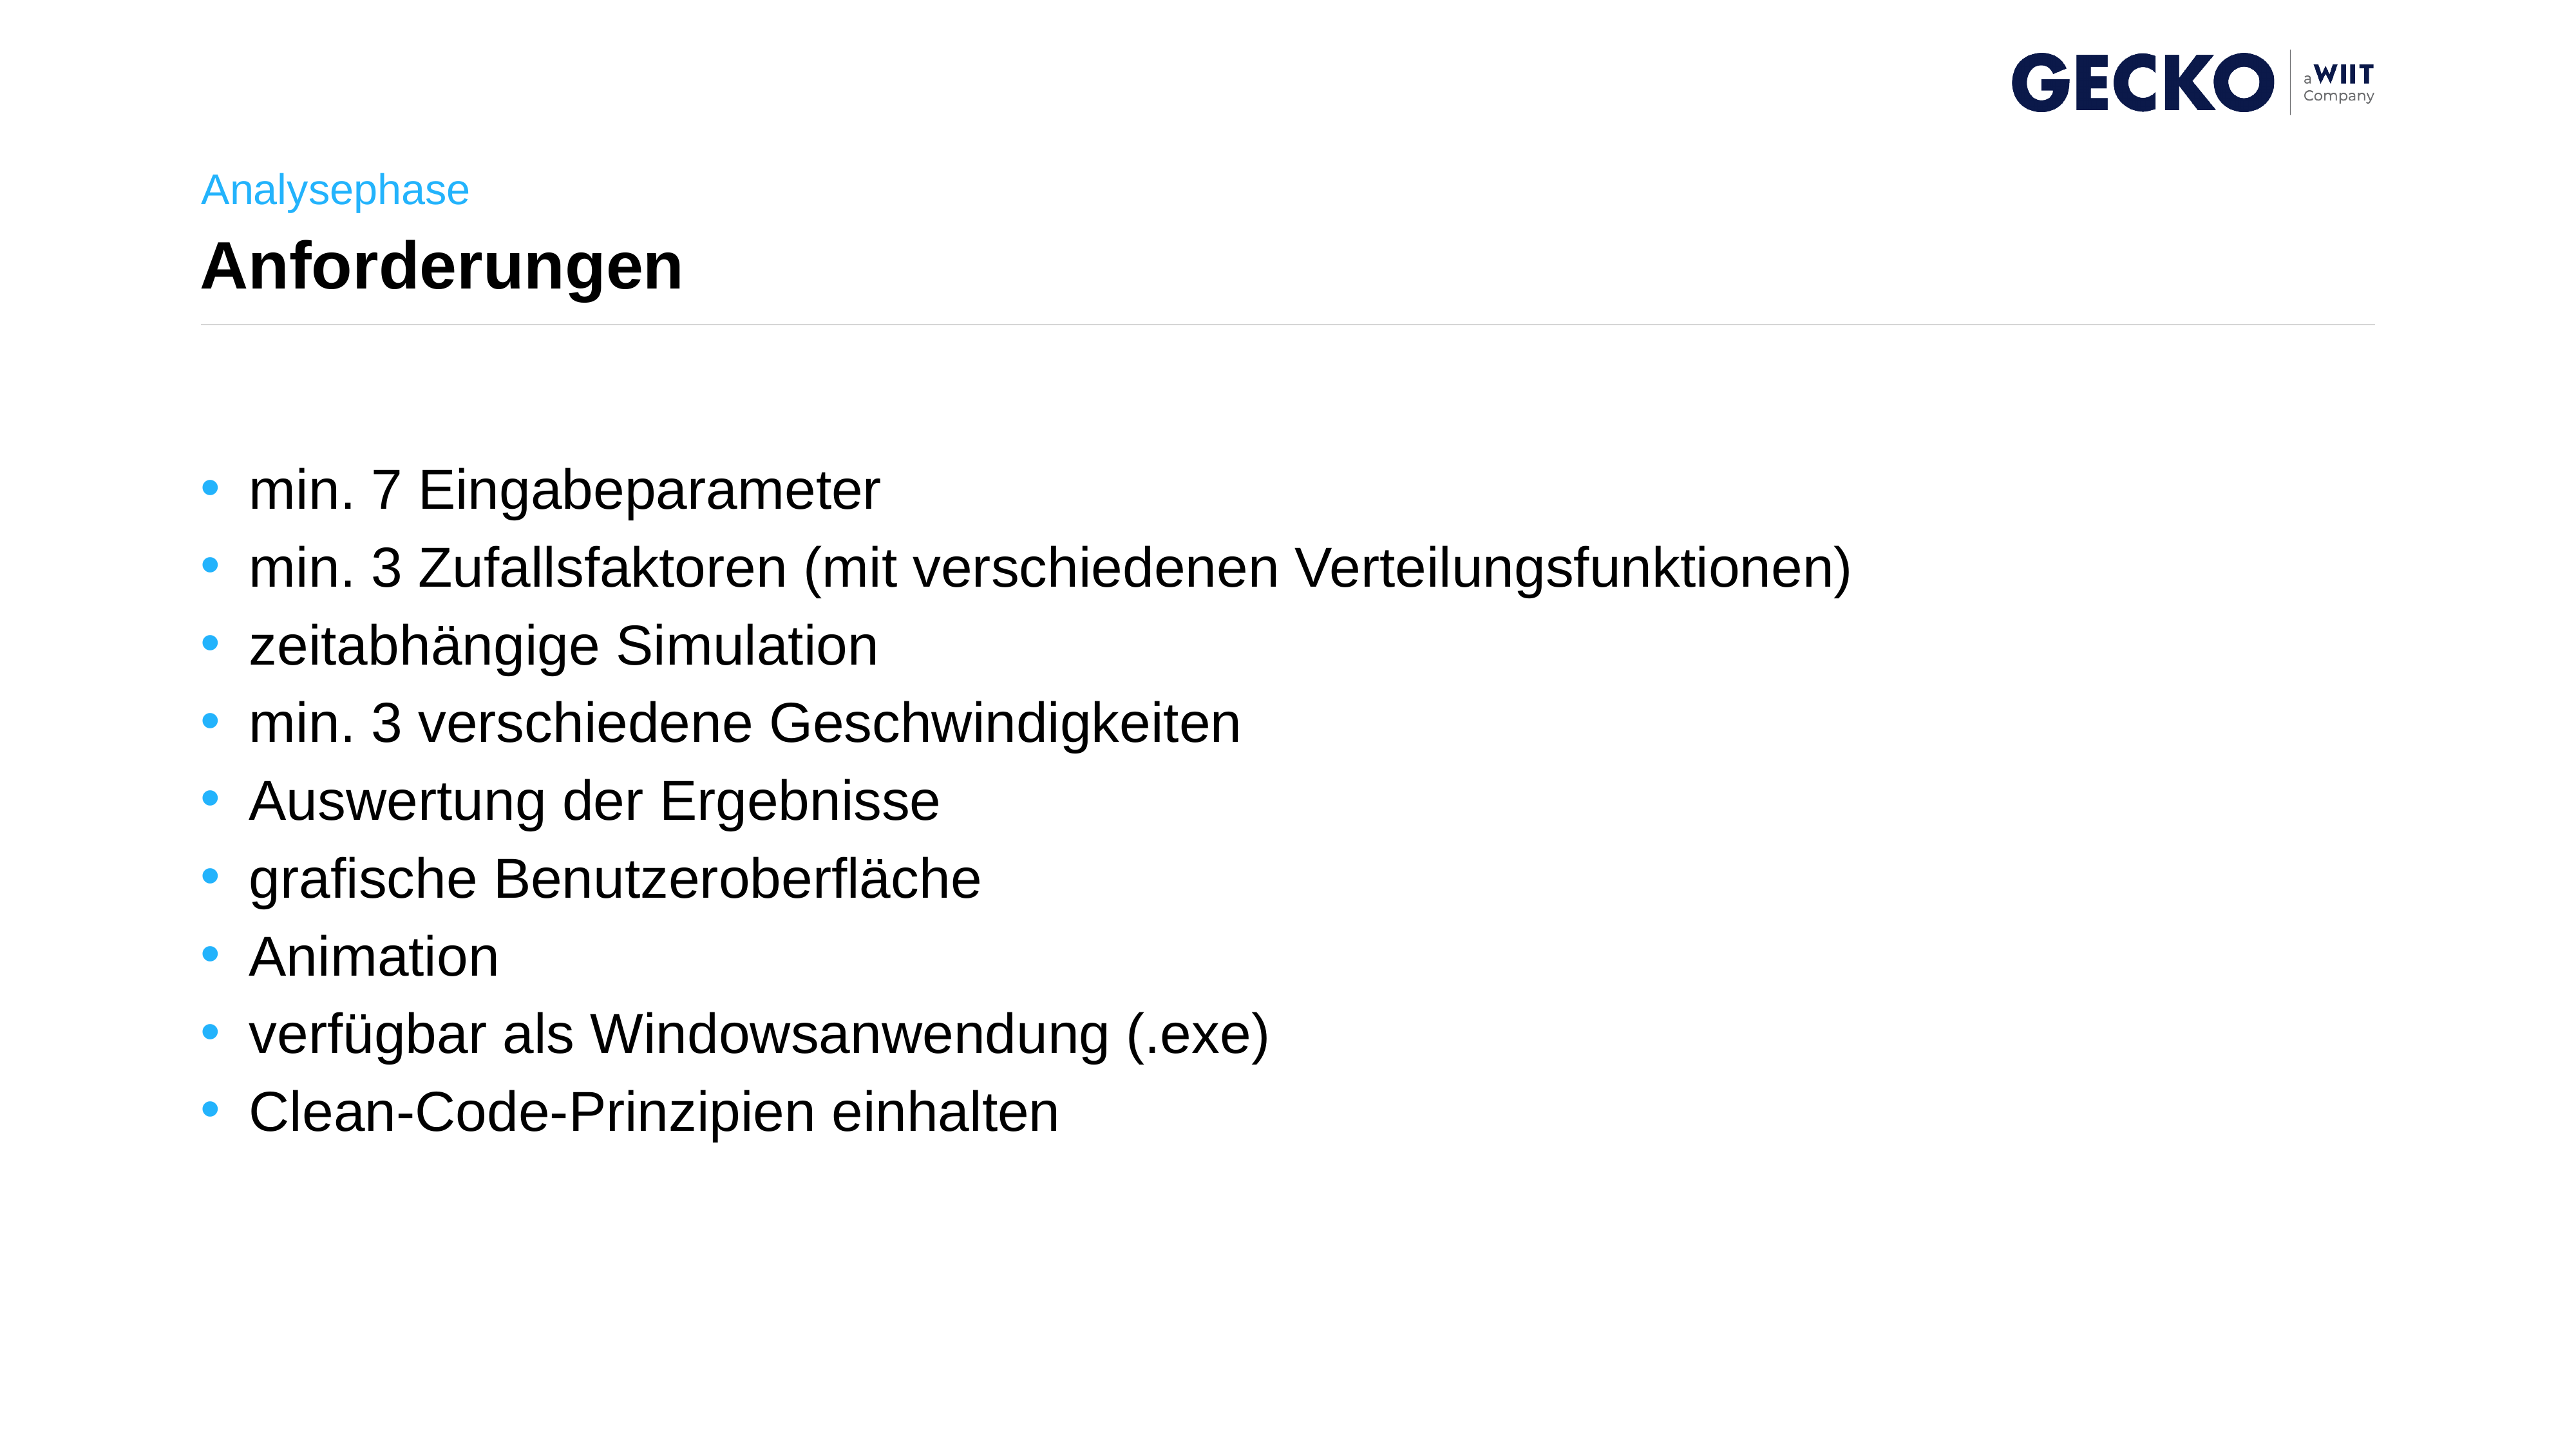

Analysephase
Anforderungen
min. 7 Eingabeparameter
min. 3 Zufallsfaktoren (mit verschiedenen Verteilungsfunktionen)
zeitabhängige Simulation
min. 3 verschiedene Geschwindigkeiten
Auswertung der Ergebnisse
grafische Benutzeroberfläche
Animation
verfügbar als Windowsanwendung (.exe)
Clean-Code-Prinzipien einhalten